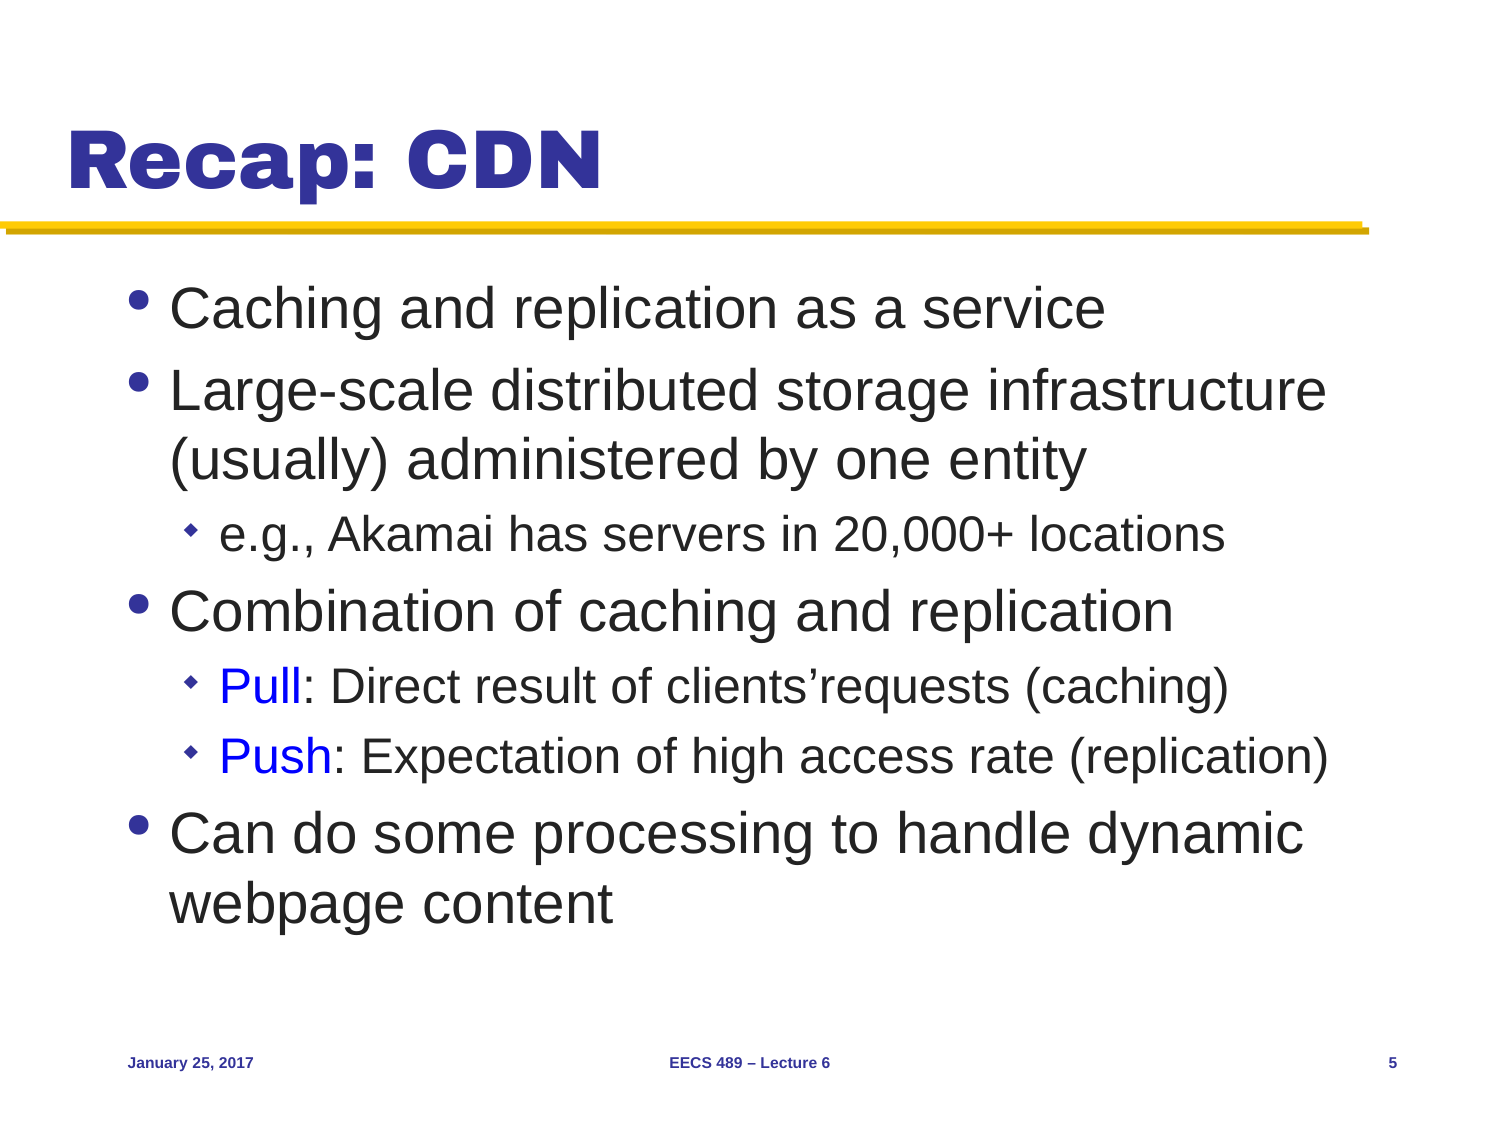

# Recap: CDN
Caching and replication as a service
Large-scale distributed storage infrastructure (usually) administered by one entity
e.g., Akamai has servers in 20,000+ locations
Combination of caching and replication
Pull: Direct result of clients’requests (caching)
Push: Expectation of high access rate (replication)
Can do some processing to handle dynamic webpage content
January 25, 2017
EECS 489 – Lecture 6
5